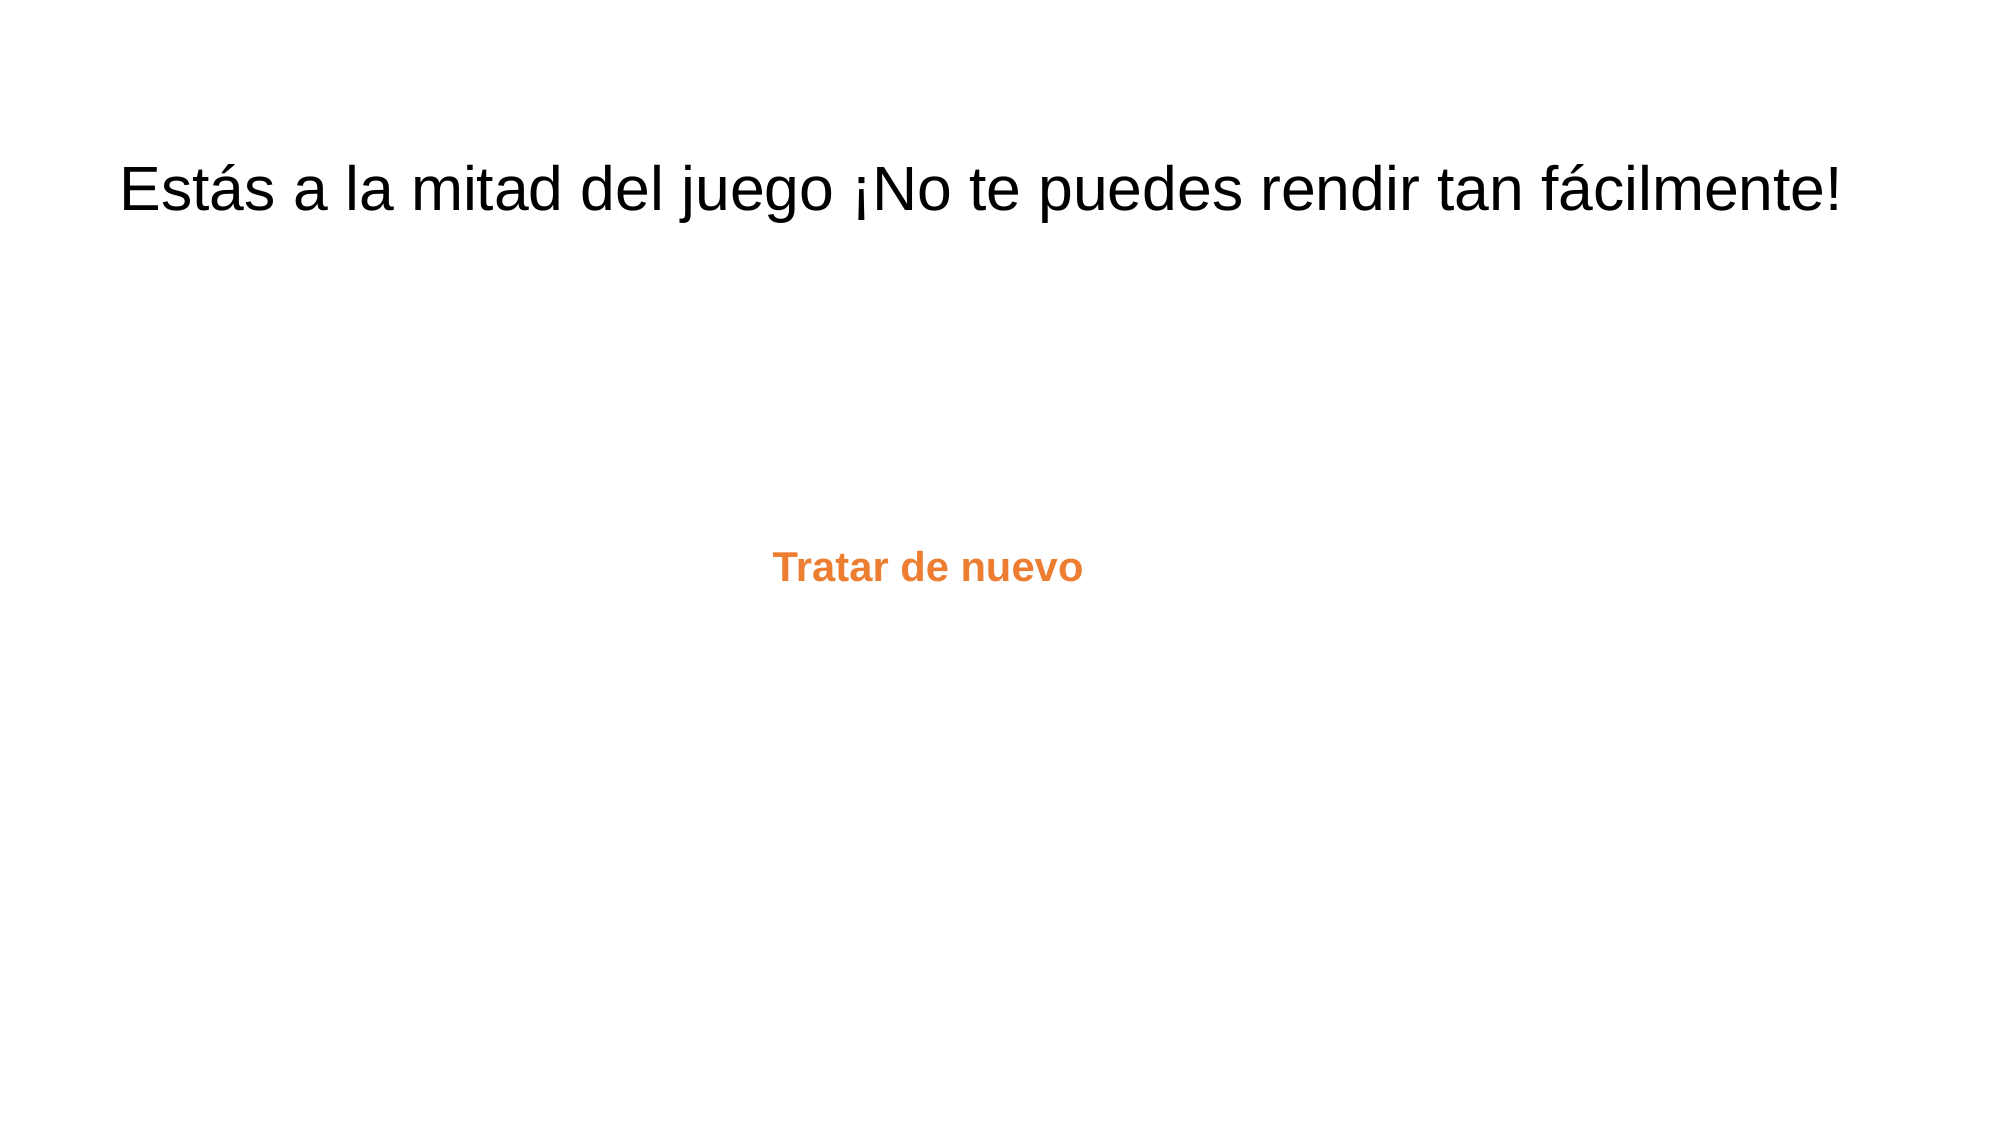

Estás a la mitad del juego ¡No te puedes rendir tan fácilmente!
Tratar de nuevo